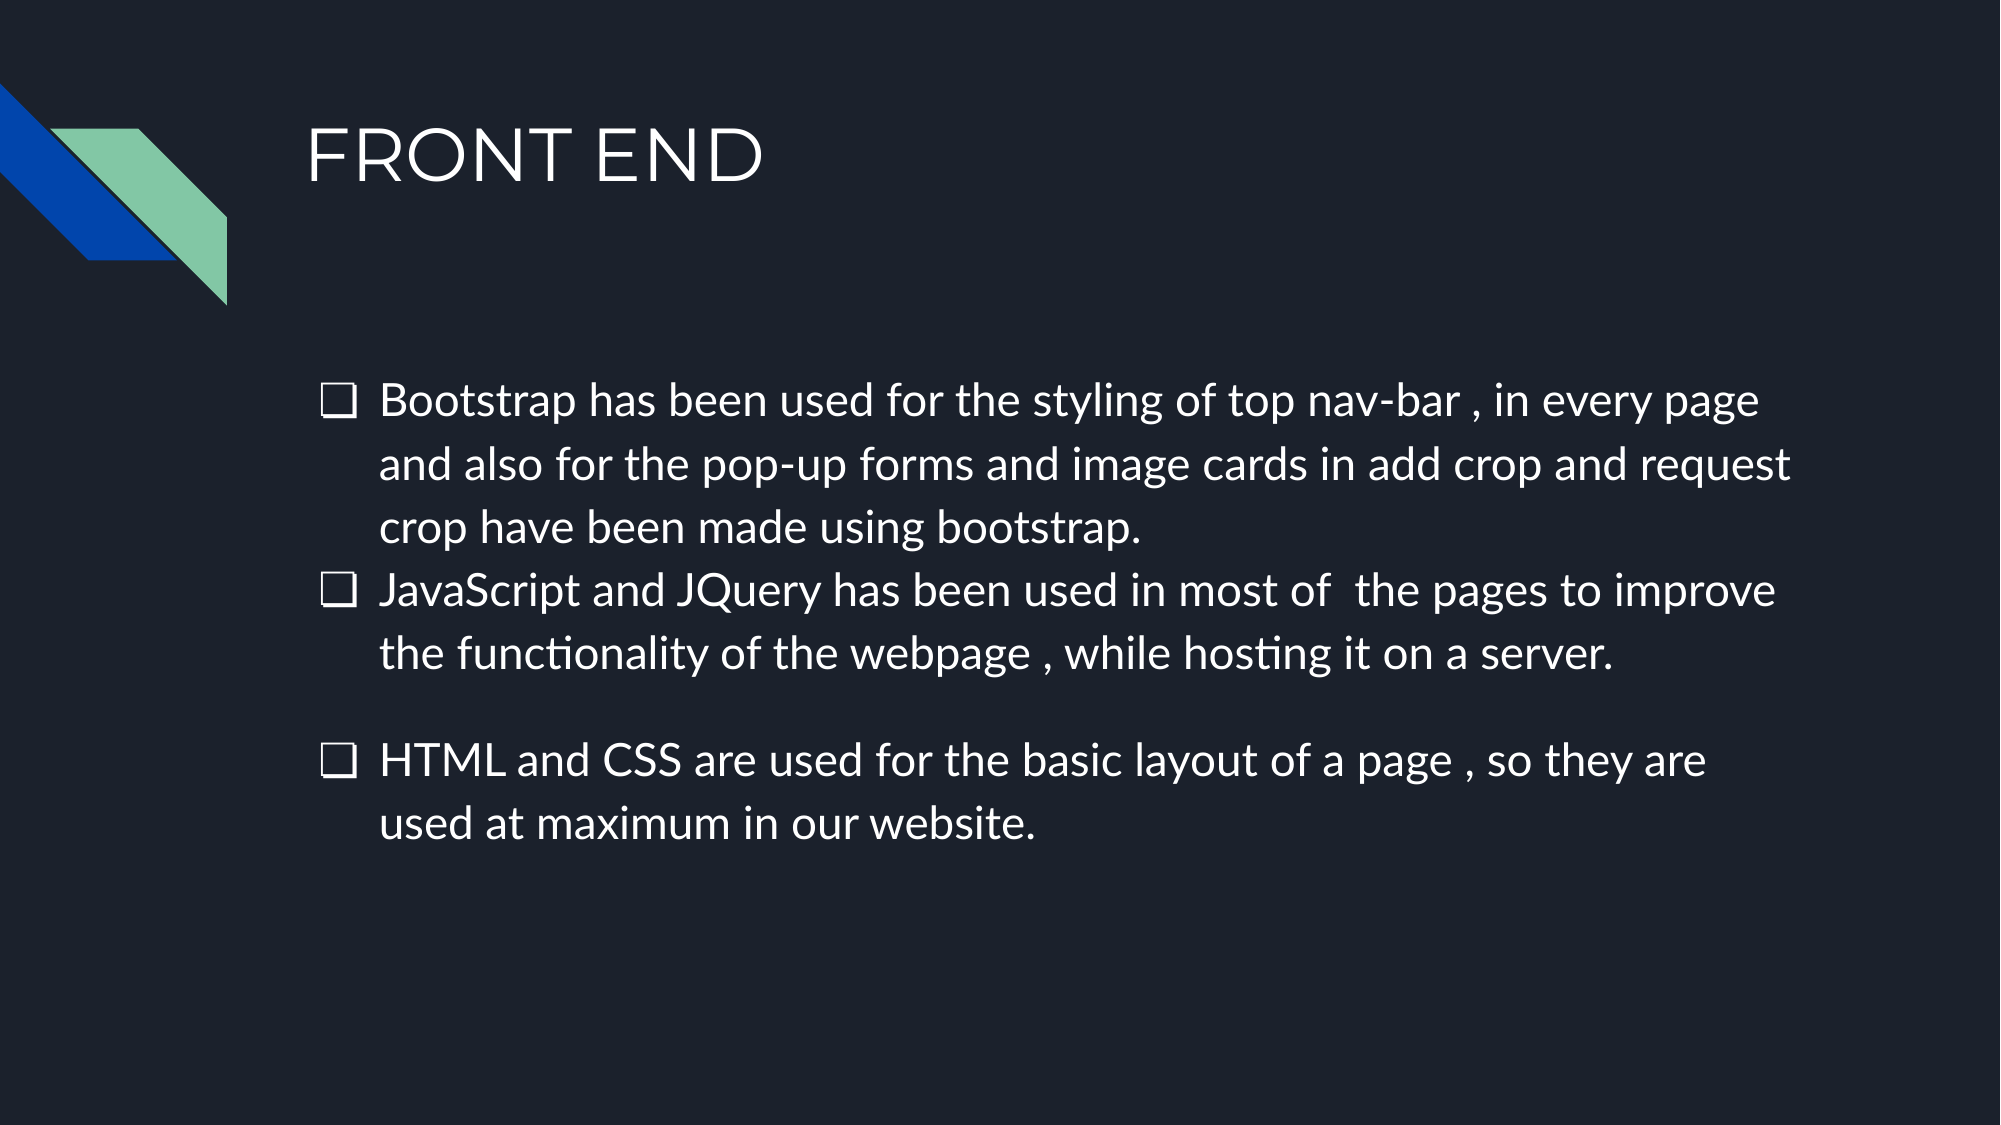

# FRONT END
Bootstrap has been used for the styling of top nav-bar , in every page and also for the pop-up forms and image cards in add crop and request crop have been made using bootstrap.
JavaScript and JQuery has been used in most of  the pages to improve the functionality of the webpage , while hosting it on a server.
HTML and CSS are used for the basic layout of a page , so they are used at maximum in our website.